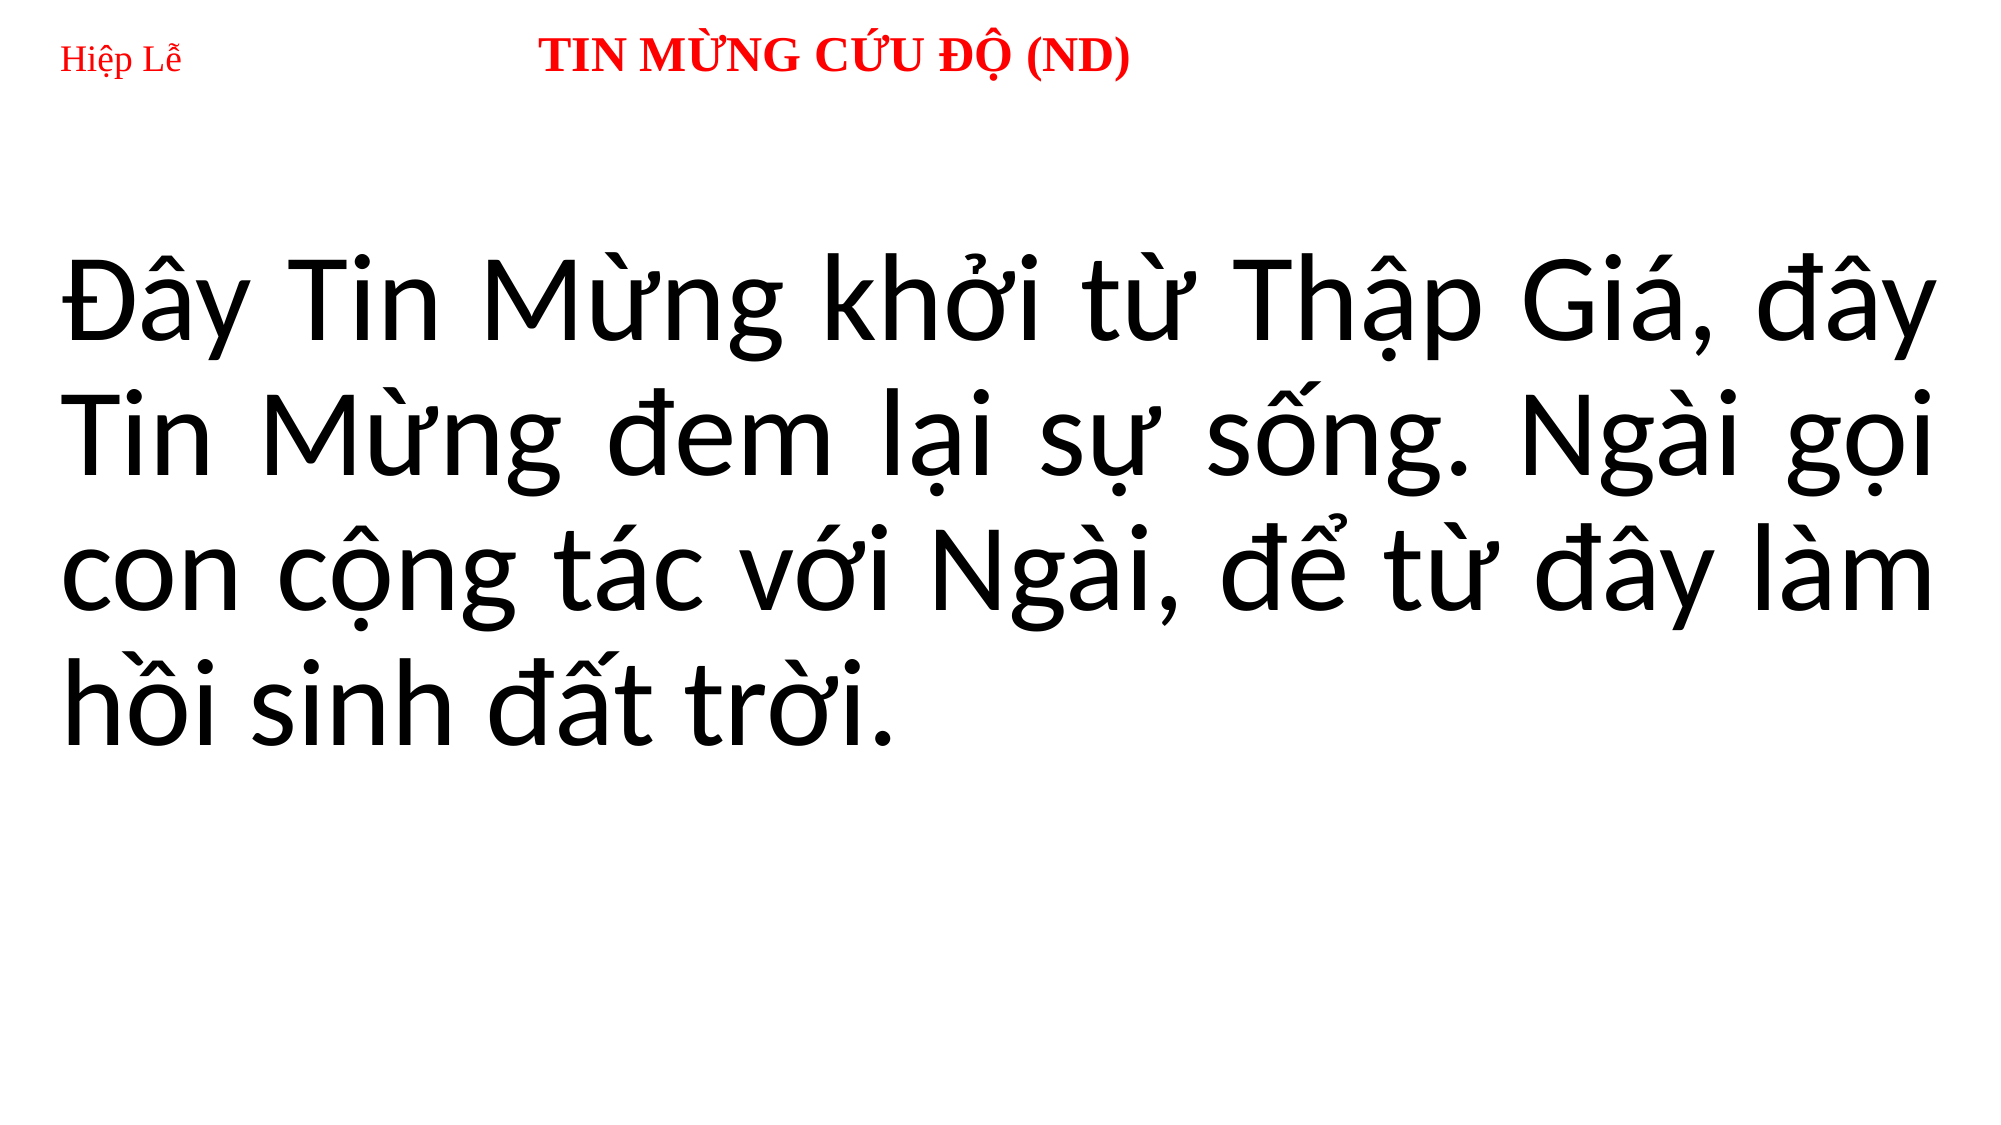

# Hiệp Lễ                                	   TIN MỪNG CỨU ĐỘ (ND)
Đây Tin Mừng khởi từ Thập Giá, đây Tin Mừng đem lại sự sống. Ngài gọi con cộng tác với Ngài, để từ đây làm hồi sinh đất trời.